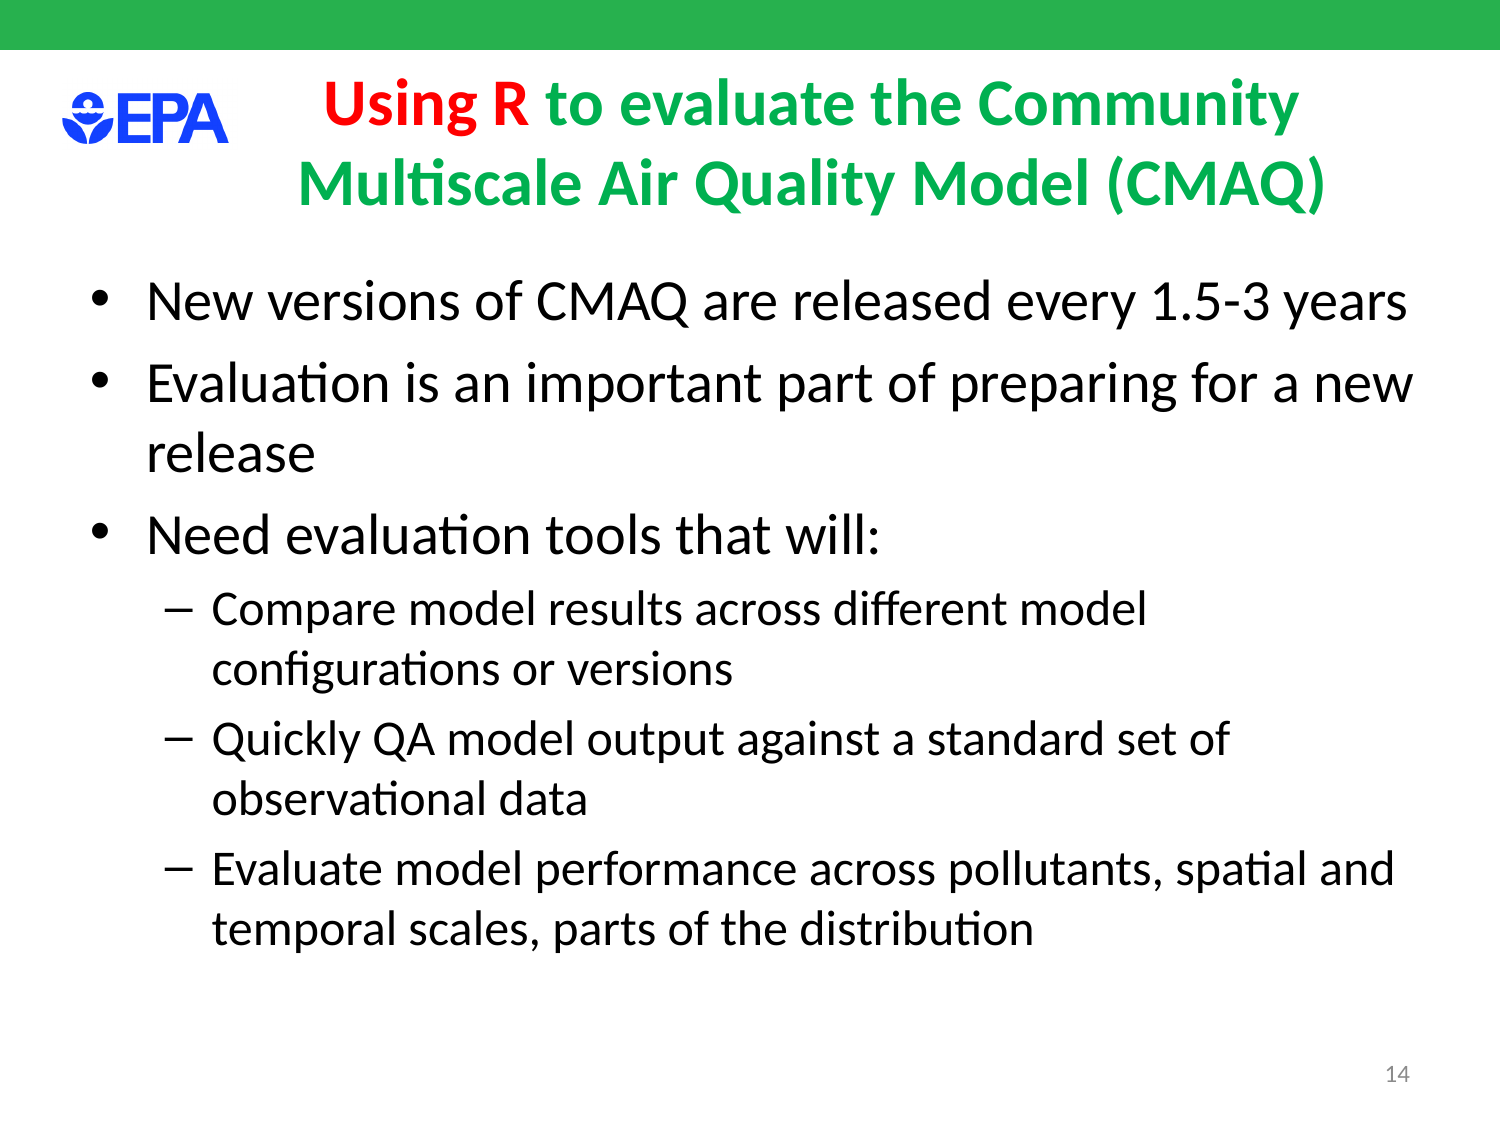

# Using R to evaluate the Community Multiscale Air Quality Model (CMAQ)
New versions of CMAQ are released every 1.5-3 years
Evaluation is an important part of preparing for a new release
Need evaluation tools that will:
Compare model results across different model configurations or versions
Quickly QA model output against a standard set of observational data
Evaluate model performance across pollutants, spatial and temporal scales, parts of the distribution

14